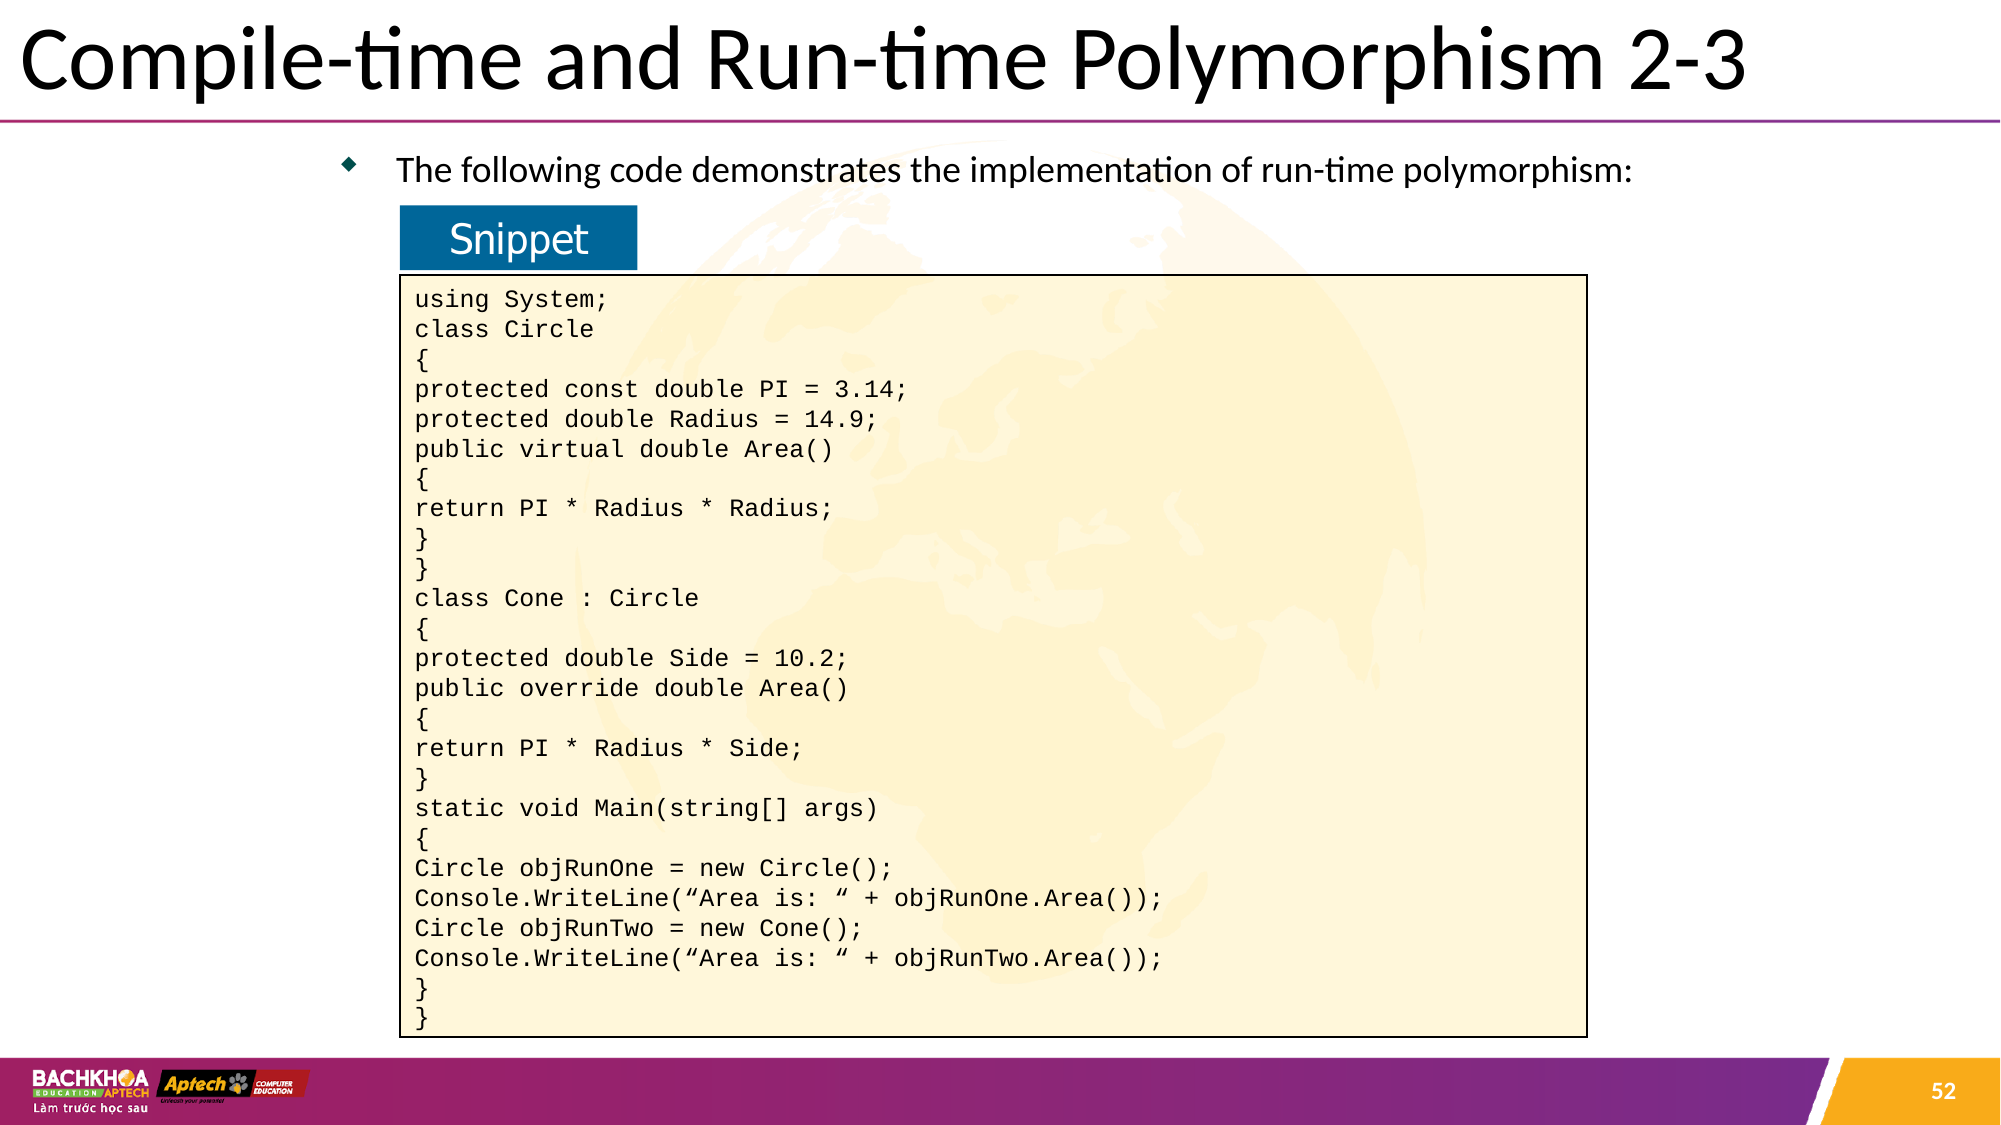

# Compile-time and Run-time Polymorphism 2-3

The following code demonstrates the implementation of run-time polymorphism:

Snippet
using System;
class Circle
{
protected const double PI = 3.14;
protected double Radius = 14.9;
public virtual double Area()
{
return PI * Radius * Radius;
}
}
class Cone : Circle
{
protected double Side = 10.2;
public override double Area()
{
return PI * Radius * Side;
}
static void Main(string[] args)
{
Circle objRunOne = new Circle();
Console.WriteLine(“Area is: “ + objRunOne.Area());
Circle objRunTwo = new Cone();
Console.WriteLine(“Area is: “ + objRunTwo.Area());
}
}

52